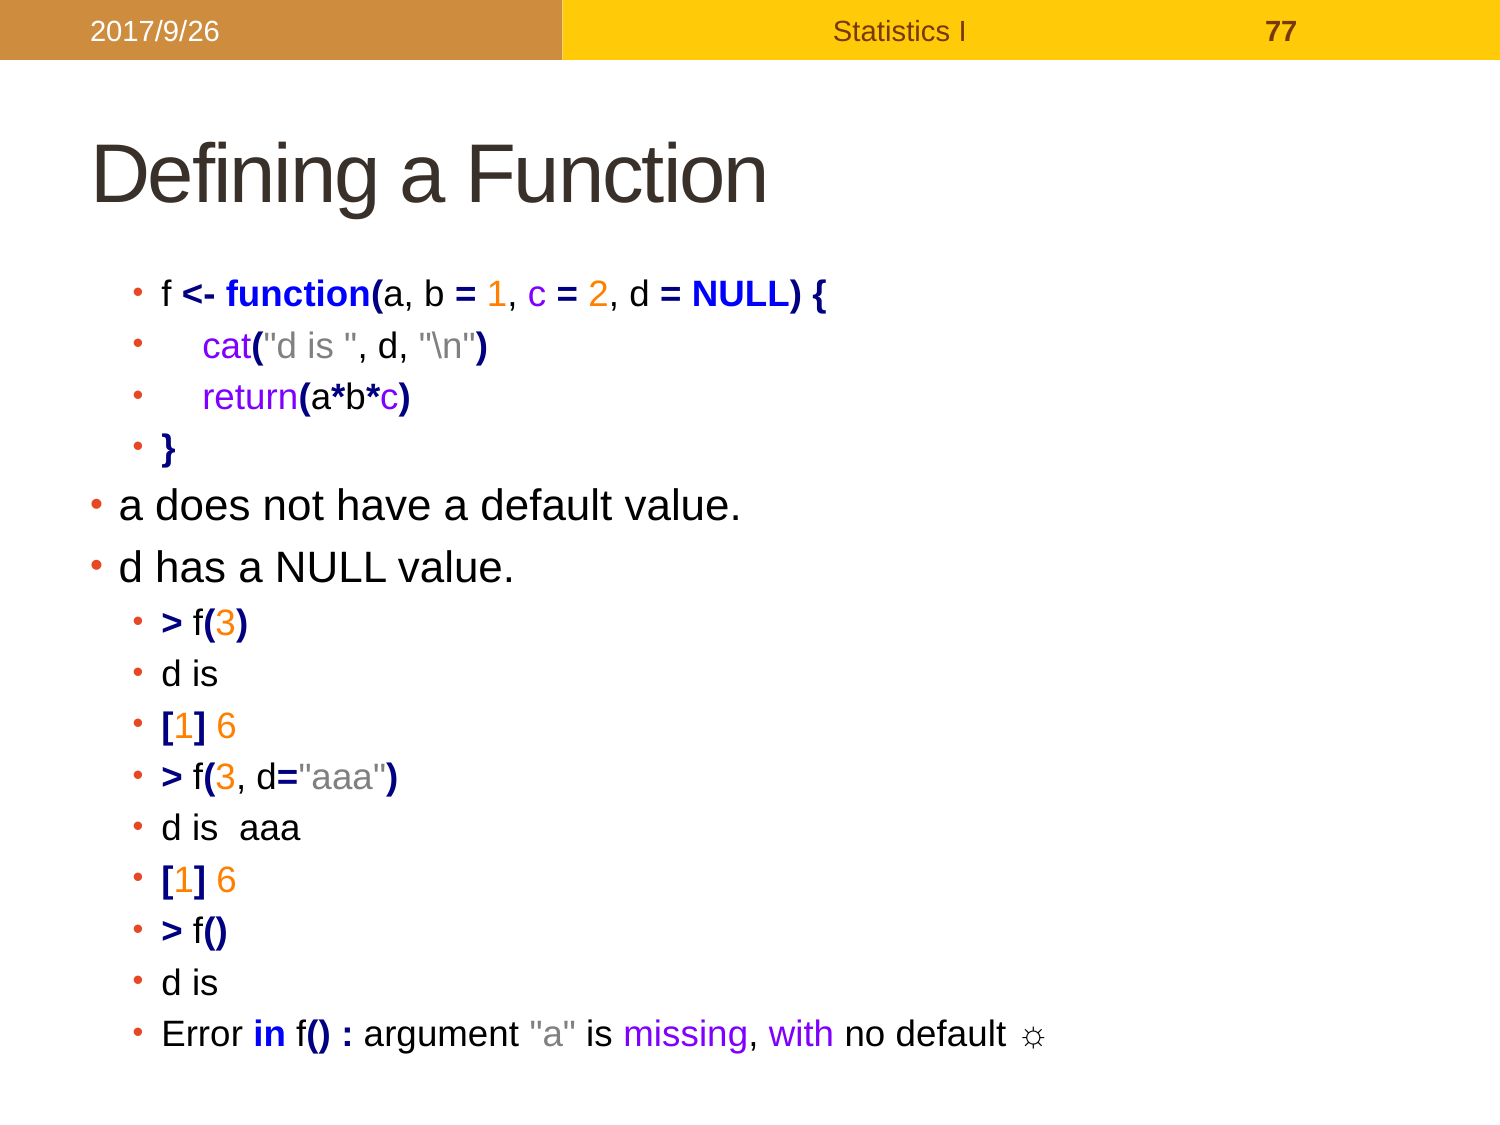

2017/9/26
Statistics I
77
# Defining a Function
f <- function(a, b = 1, c = 2, d = NULL) {
    cat("d is ", d, "\n")
    return(a*b*c)
}
a does not have a default value.
d has a NULL value.
> f(3)
d is
[1] 6
> f(3, d="aaa")
d is  aaa
[1] 6
> f()
d is
Error in f() : argument "a" is missing, with no default ☼